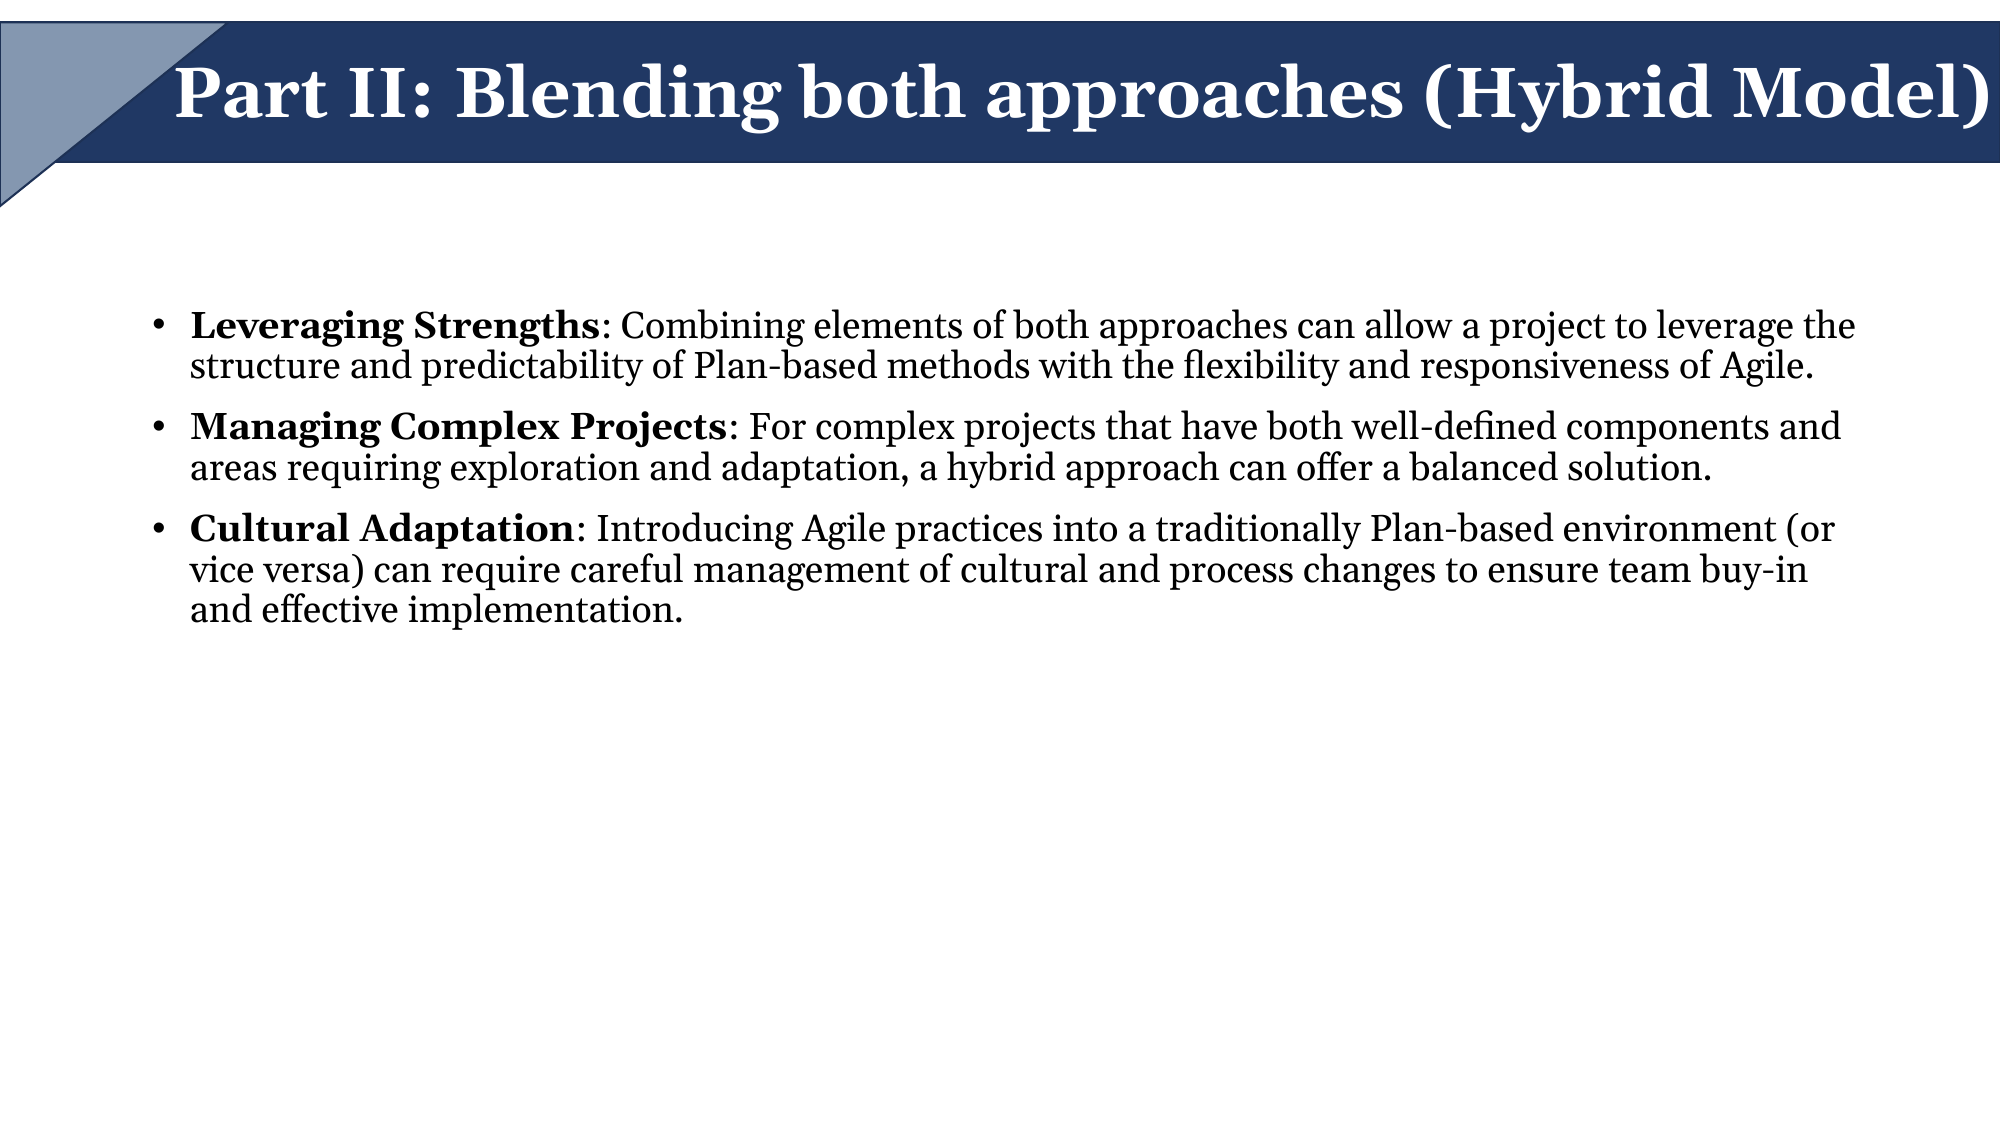

Part II: Blending both approaches (Hybrid Model)
Leveraging Strengths: Combining elements of both approaches can allow a project to leverage the structure and predictability of Plan-based methods with the flexibility and responsiveness of Agile.
Managing Complex Projects: For complex projects that have both well-defined components and areas requiring exploration and adaptation, a hybrid approach can offer a balanced solution.
Cultural Adaptation: Introducing Agile practices into a traditionally Plan-based environment (or vice versa) can require careful management of cultural and process changes to ensure team buy-in and effective implementation.